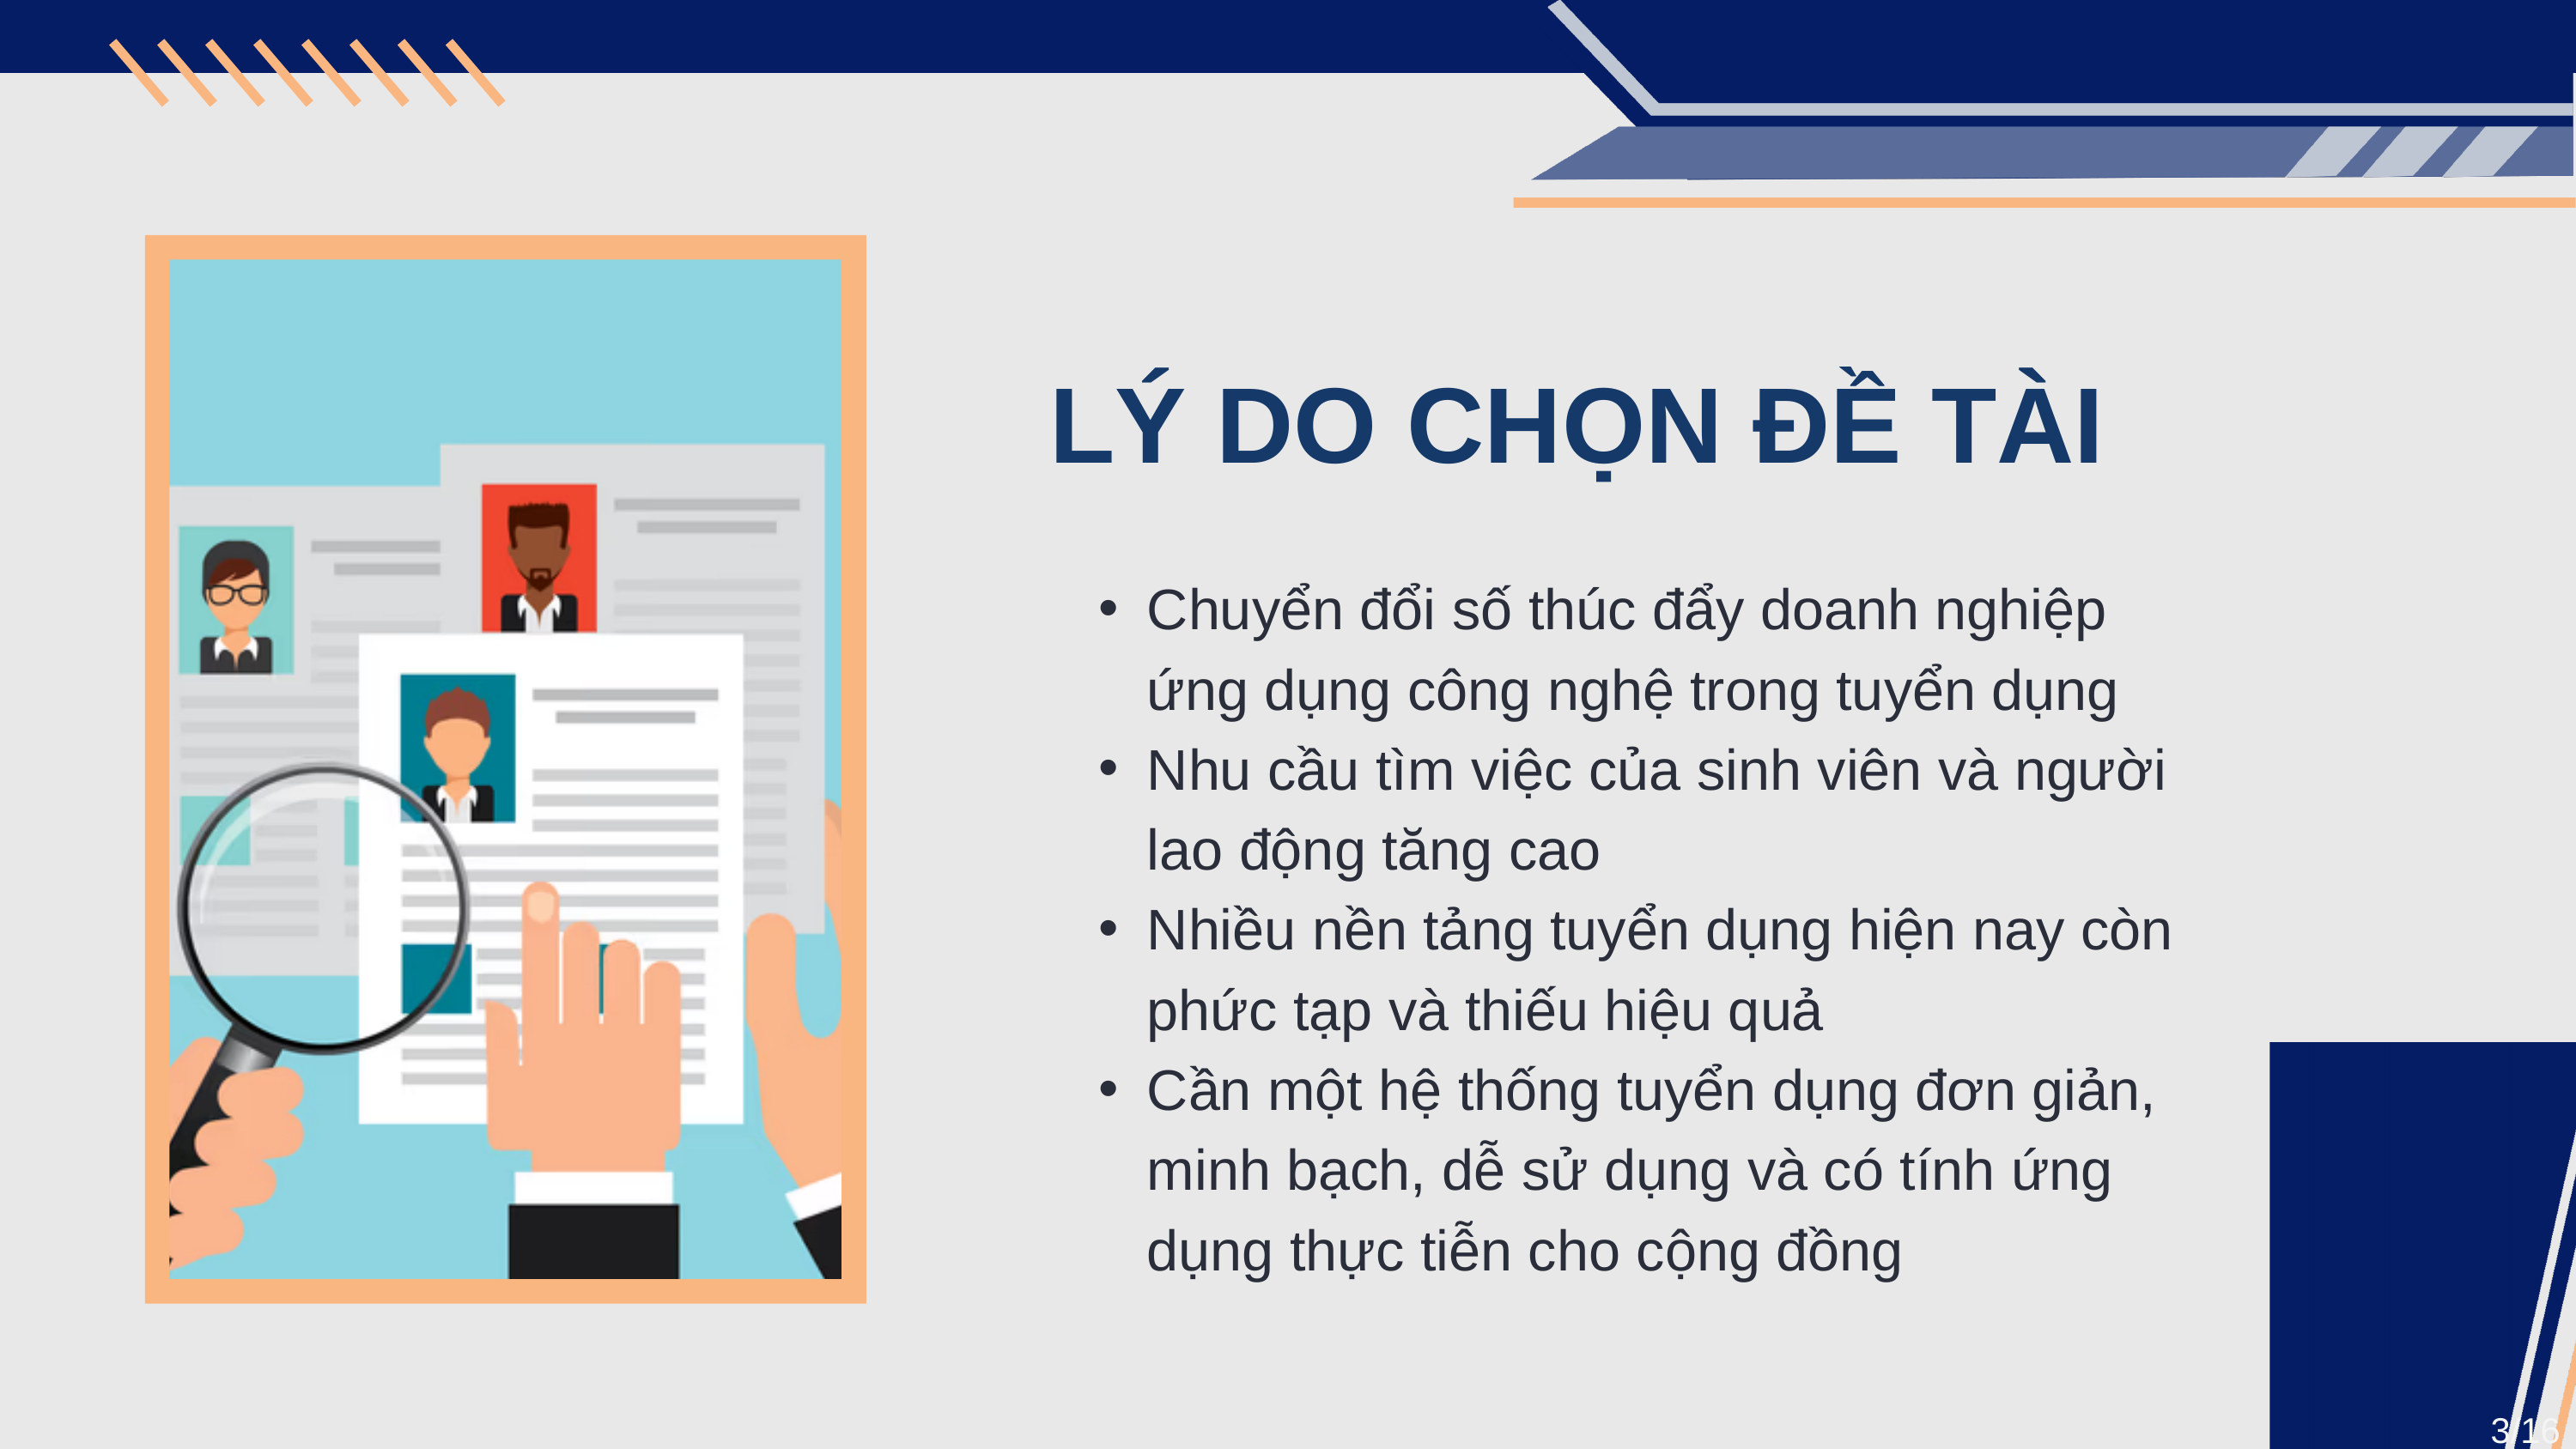

LÝ DO CHỌN ĐỀ TÀI
Chuyển đổi số thúc đẩy doanh nghiệp ứng dụng công nghệ trong tuyển dụng
Nhu cầu tìm việc của sinh viên và người lao động tăng cao
Nhiều nền tảng tuyển dụng hiện nay còn phức tạp và thiếu hiệu quả
Cần một hệ thống tuyển dụng đơn giản, minh bạch, dễ sử dụng và có tính ứng dụng thực tiễn cho cộng đồng

3/16